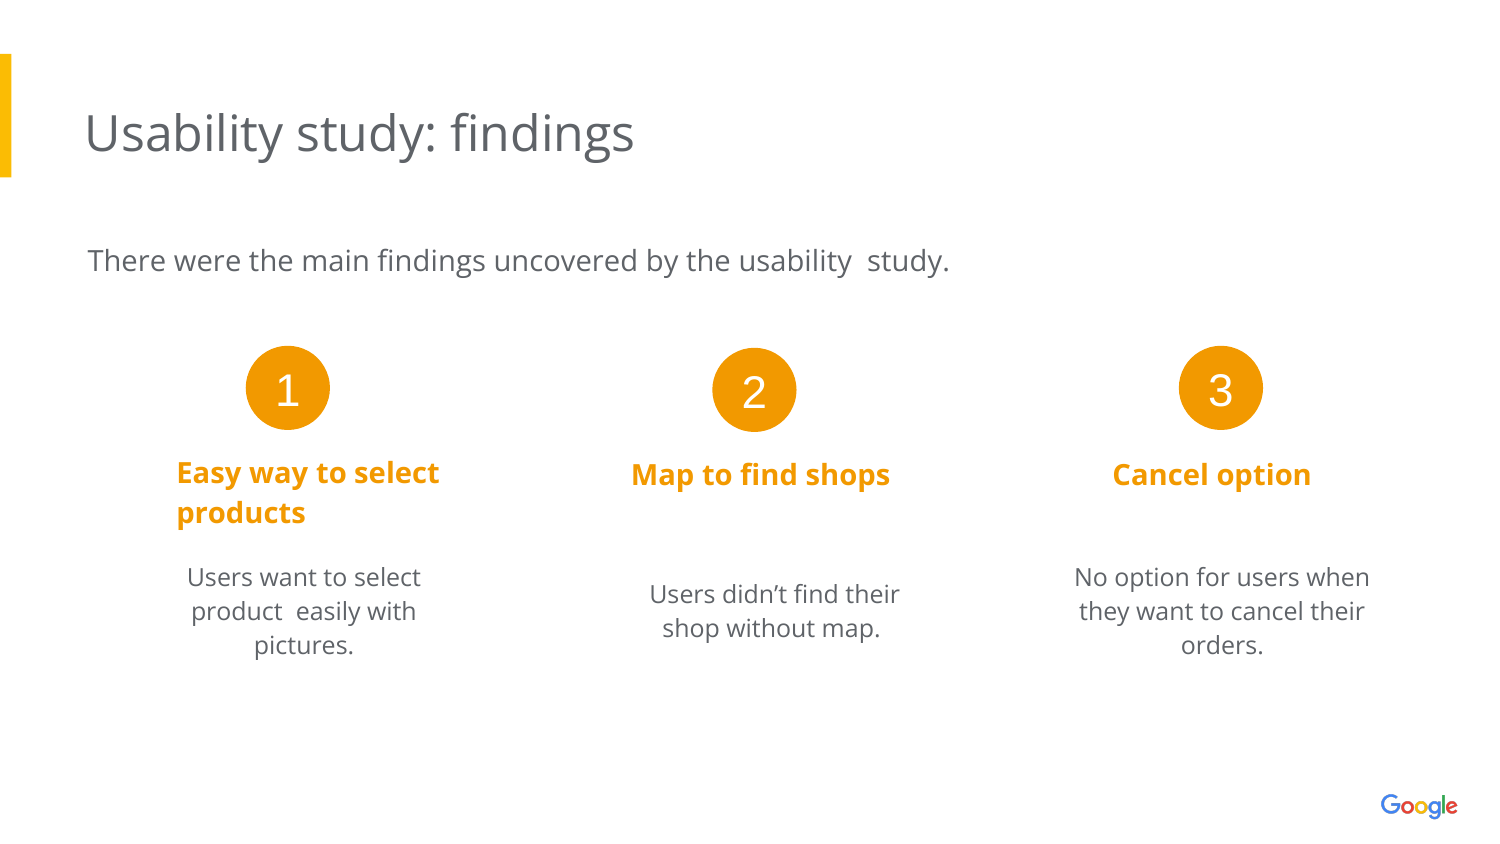

Usability study: findings
There were the main findings uncovered by the usability  study.
1
3
2
Easy way to select products
    Map to find shops
      Cancel option
No option for users when they want to cancel their orders.
Users want to select product  easily with pictures.
Users didn’t find their shop without map.